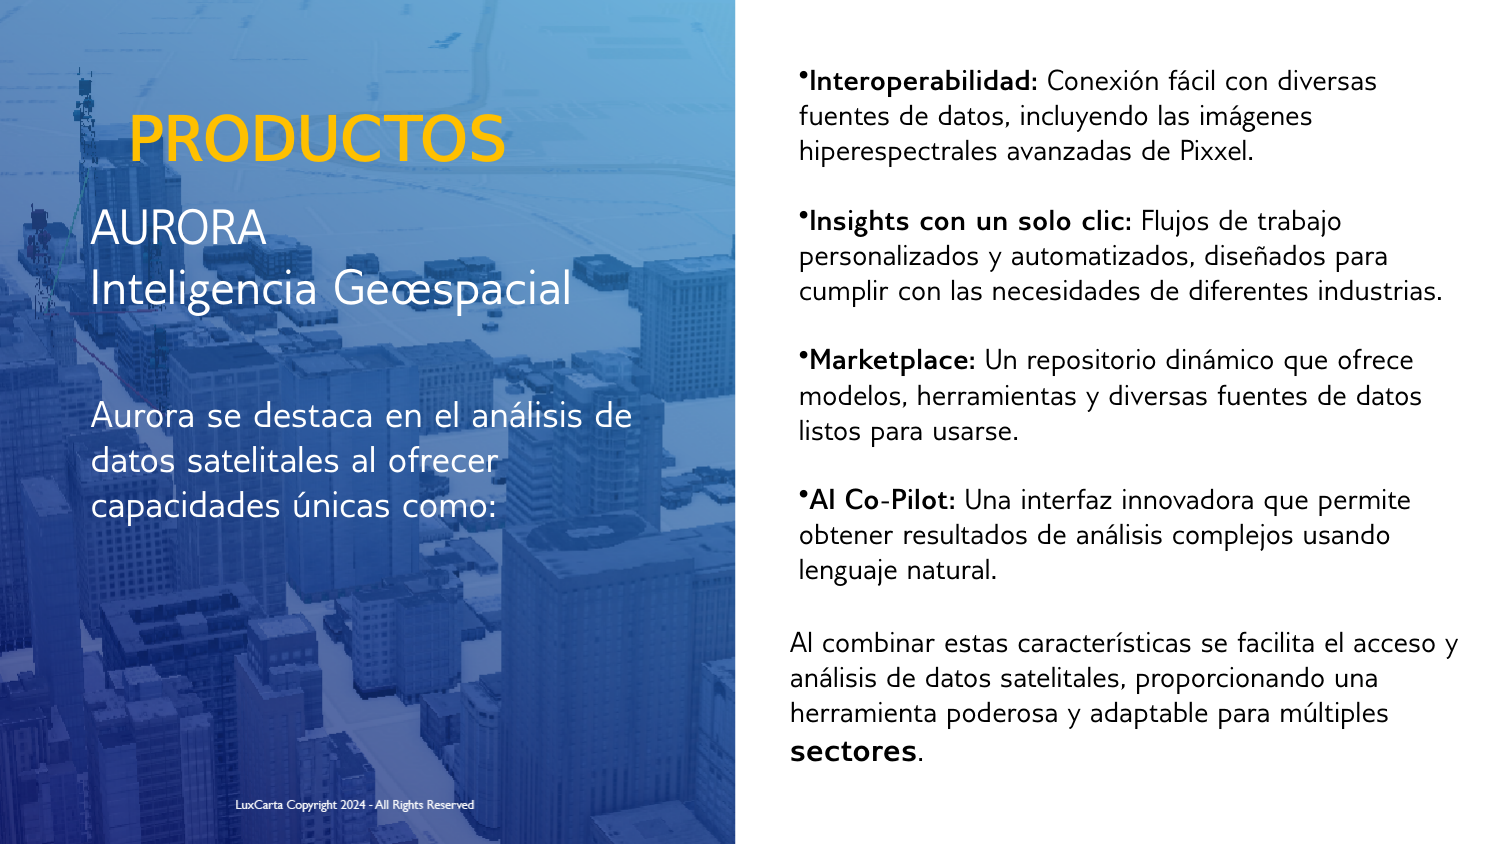

Interoperabilidad: Conexión fácil con diversas fuentes de datos, incluyendo las imágenes hiperespectrales avanzadas de Pixxel.

Insights con un solo clic: Flujos de trabajo personalizados y automatizados, diseñados para cumplir con las necesidades de diferentes industrias.

Marketplace: Un repositorio dinámico que ofrece modelos, herramientas y diversas fuentes de datos listos para usarse.

AI Co-Pilot: Una interfaz innovadora que permite obtener resultados de análisis complejos usando lenguaje natural.
PRODUCTOS
AURORA
Inteligencia Geoespacial
Aurora se destaca en el análisis de datos satelitales al ofrecer capacidades únicas como:
Al combinar estas características se facilita el acceso y análisis de datos satelitales, proporcionando una herramienta poderosa y adaptable para múltiples sectores.